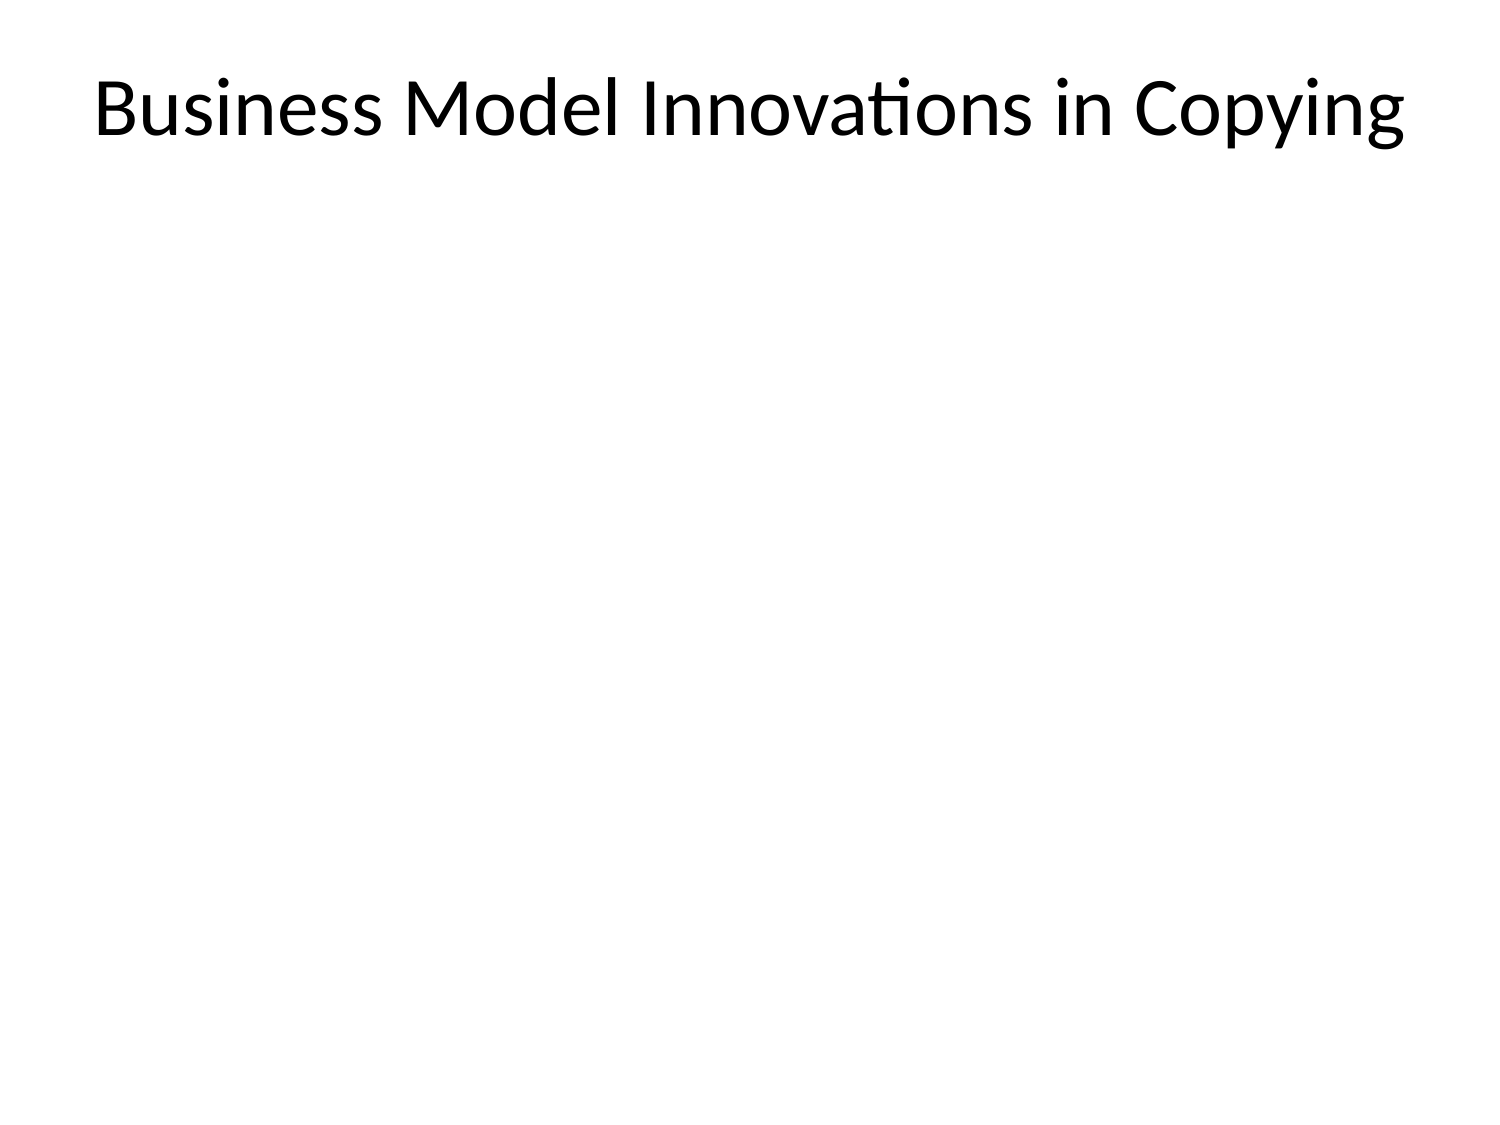

# Business Model Innovations in Copying
1950s – copies made by mimeograph or dry thermal processes – very poor quality, hard to archive
Equipment was inexpensive, money was made on supplies
90% of machines made < 100 copies per month